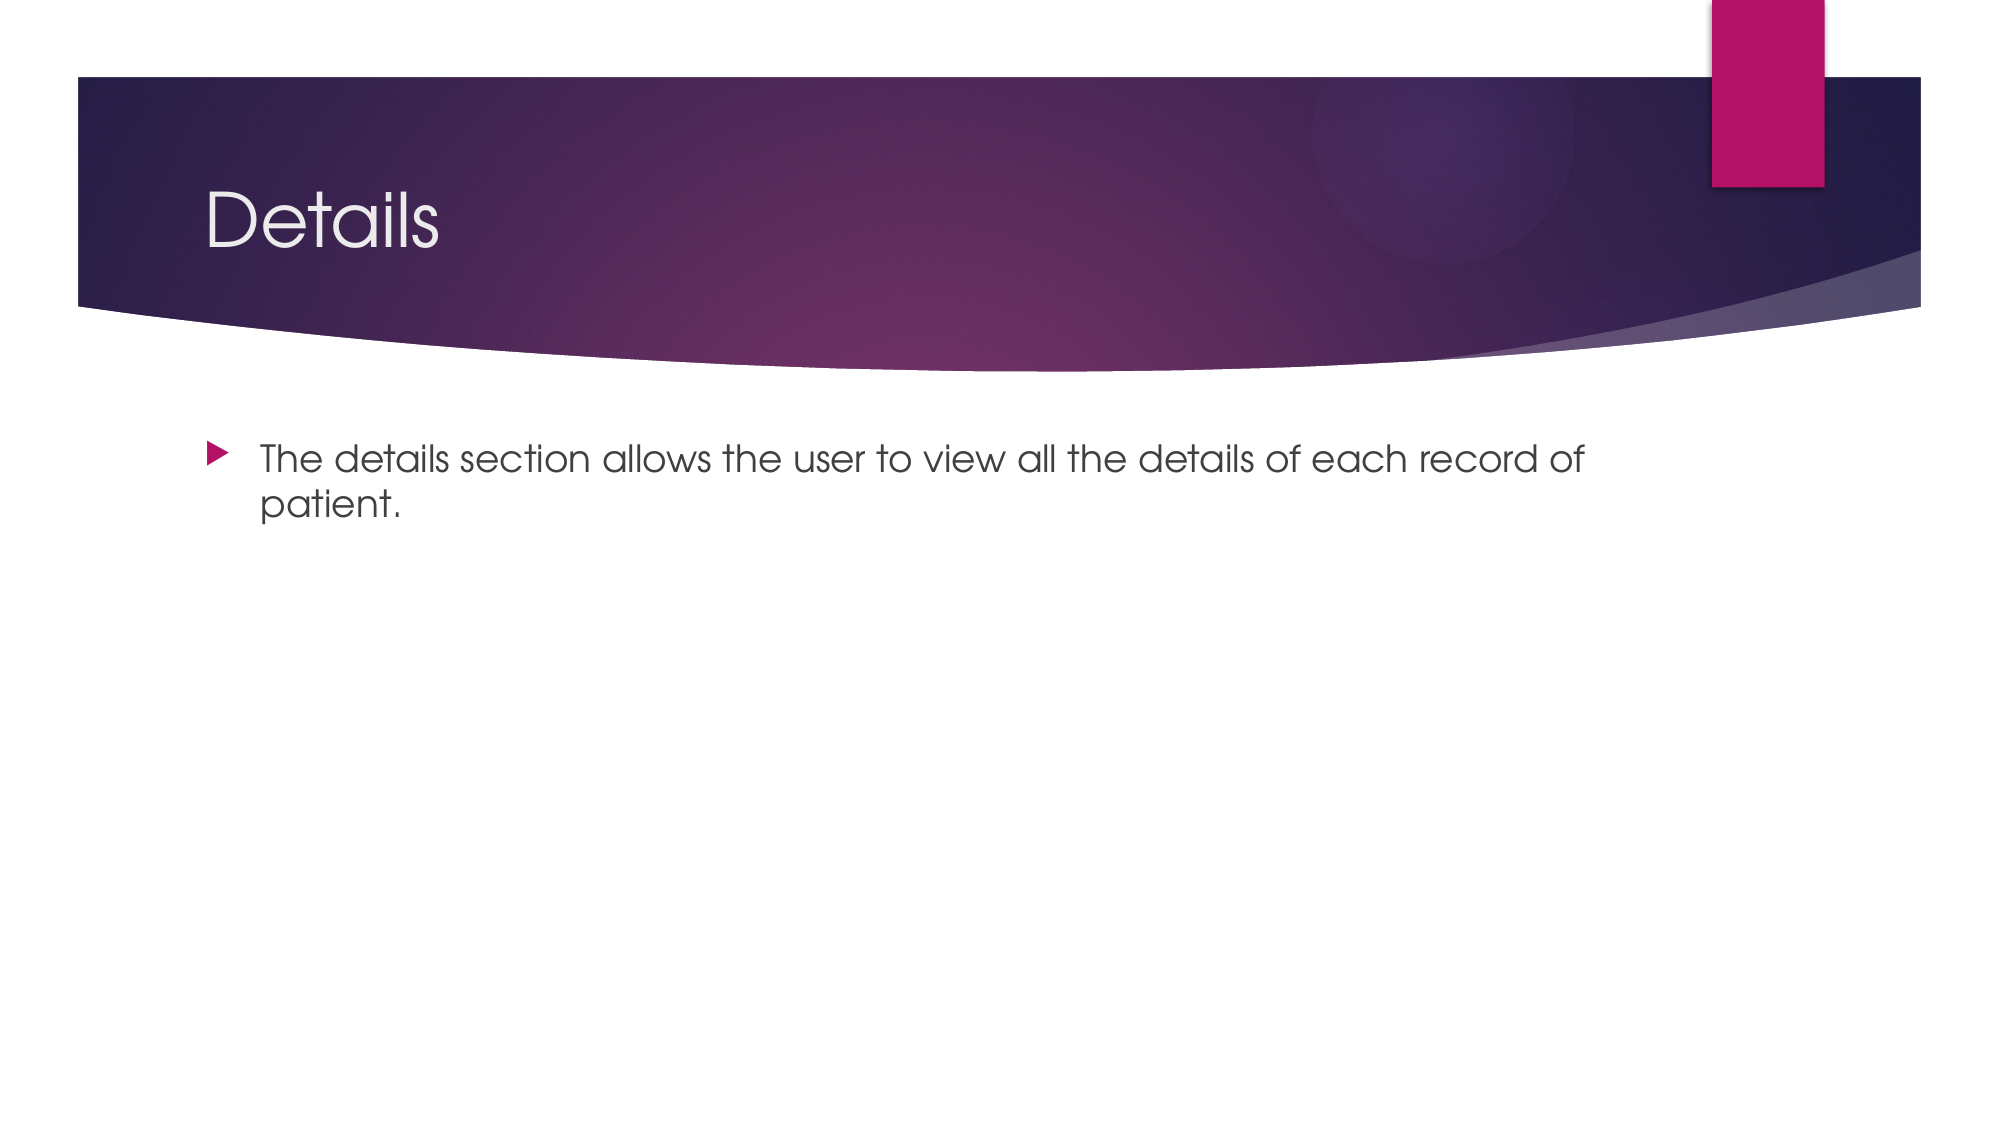

# Details
The details section allows the user to view all the details of each record of patient.